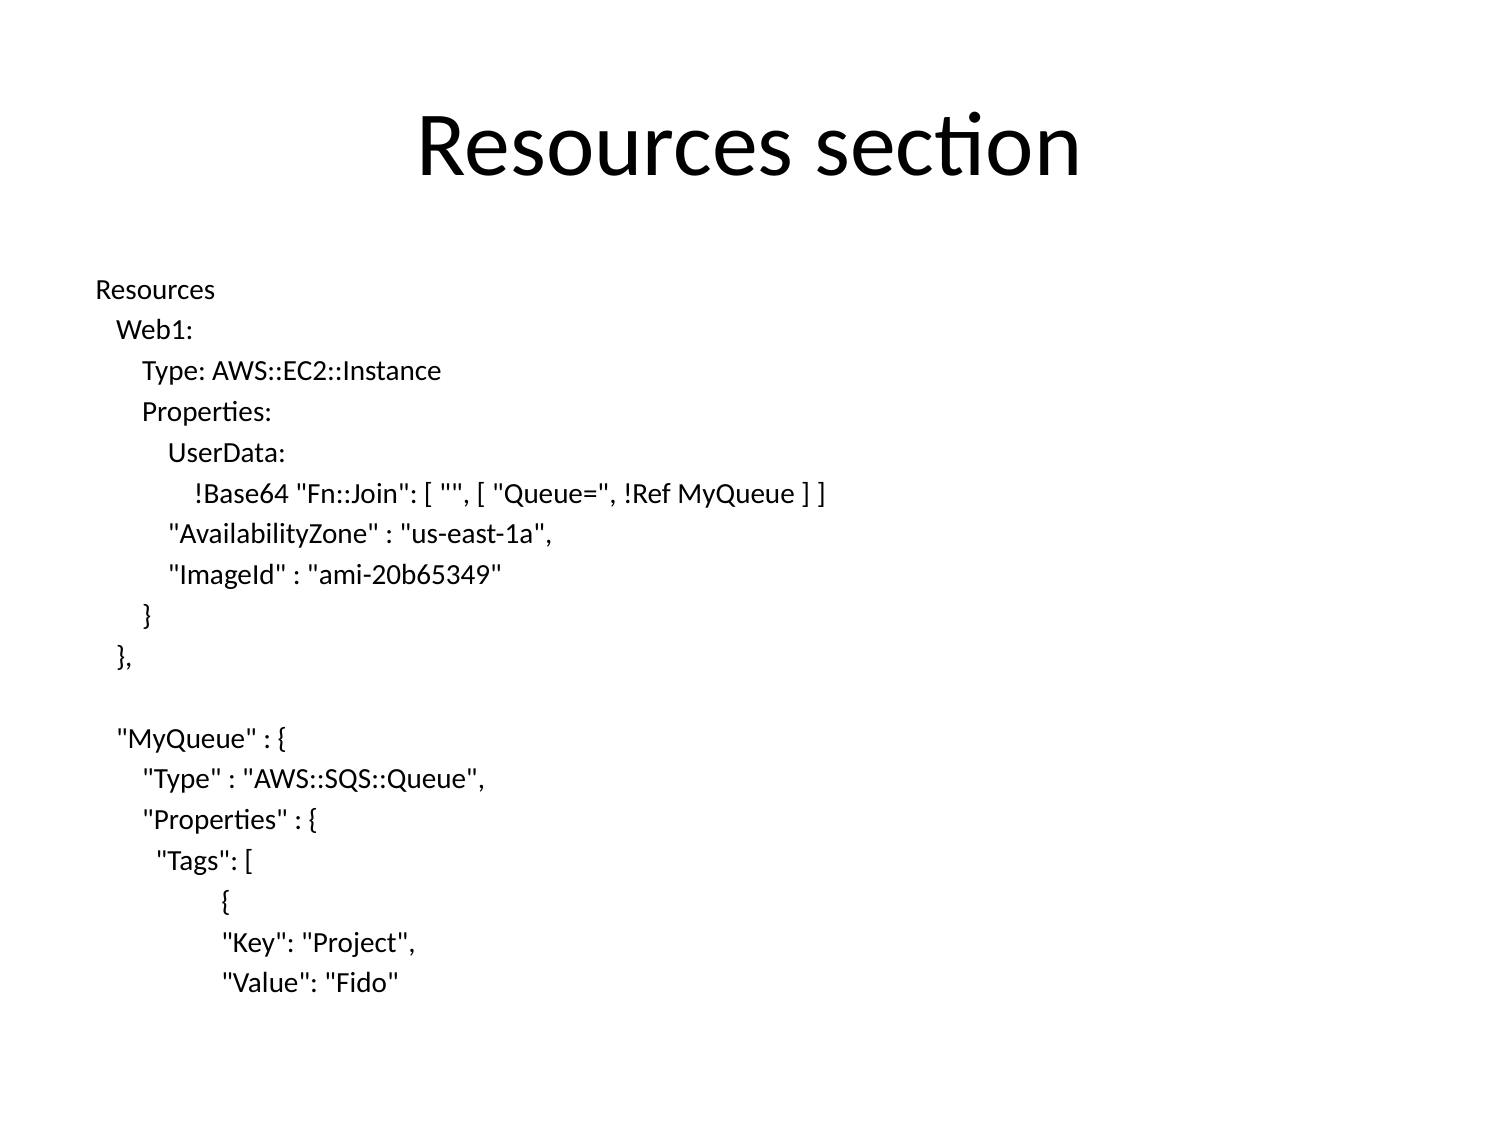

# Resources section
 Resources
    Web1:
        Type: AWS::EC2::Instance
        Properties:
            UserData:
                !Base64 "Fn::Join": [ "", [ "Queue=", !Ref MyQueue ] ]
            "AvailabilityZone" : "us-east-1a",
            "ImageId" : "ami-20b65349"
        }
    },

    "MyQueue" : {
        "Type" : "AWS::SQS::Queue",
        "Properties" : {
"Tags": [
{
"Key": "Project",
"Value": "Fido"